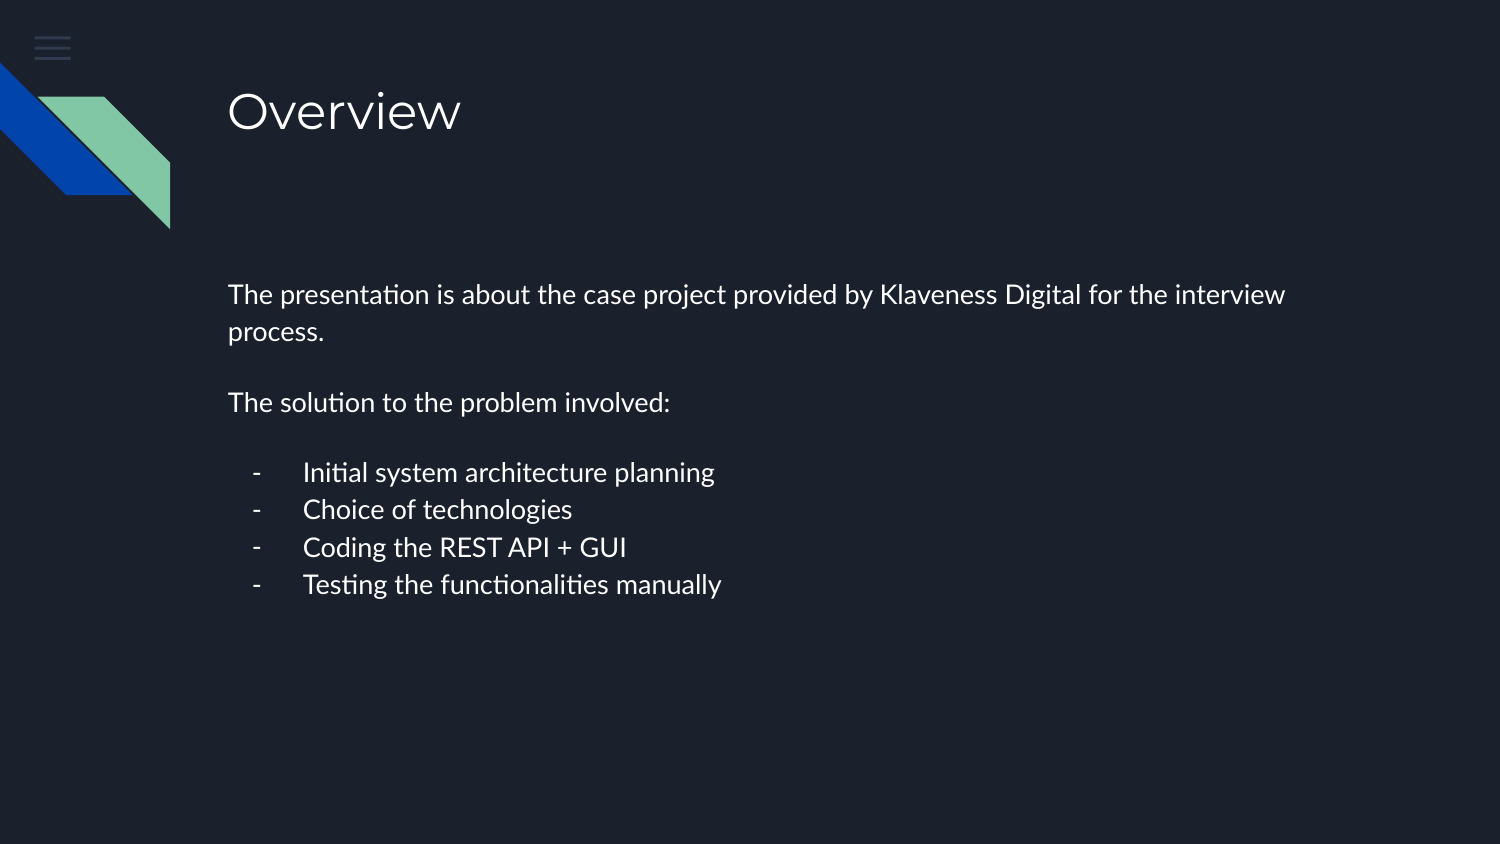

# Overview
The presentation is about the case project provided by Klaveness Digital for the interview process.
The solution to the problem involved:
Initial system architecture planning
Choice of technologies
Coding the REST API + GUI
Testing the functionalities manually